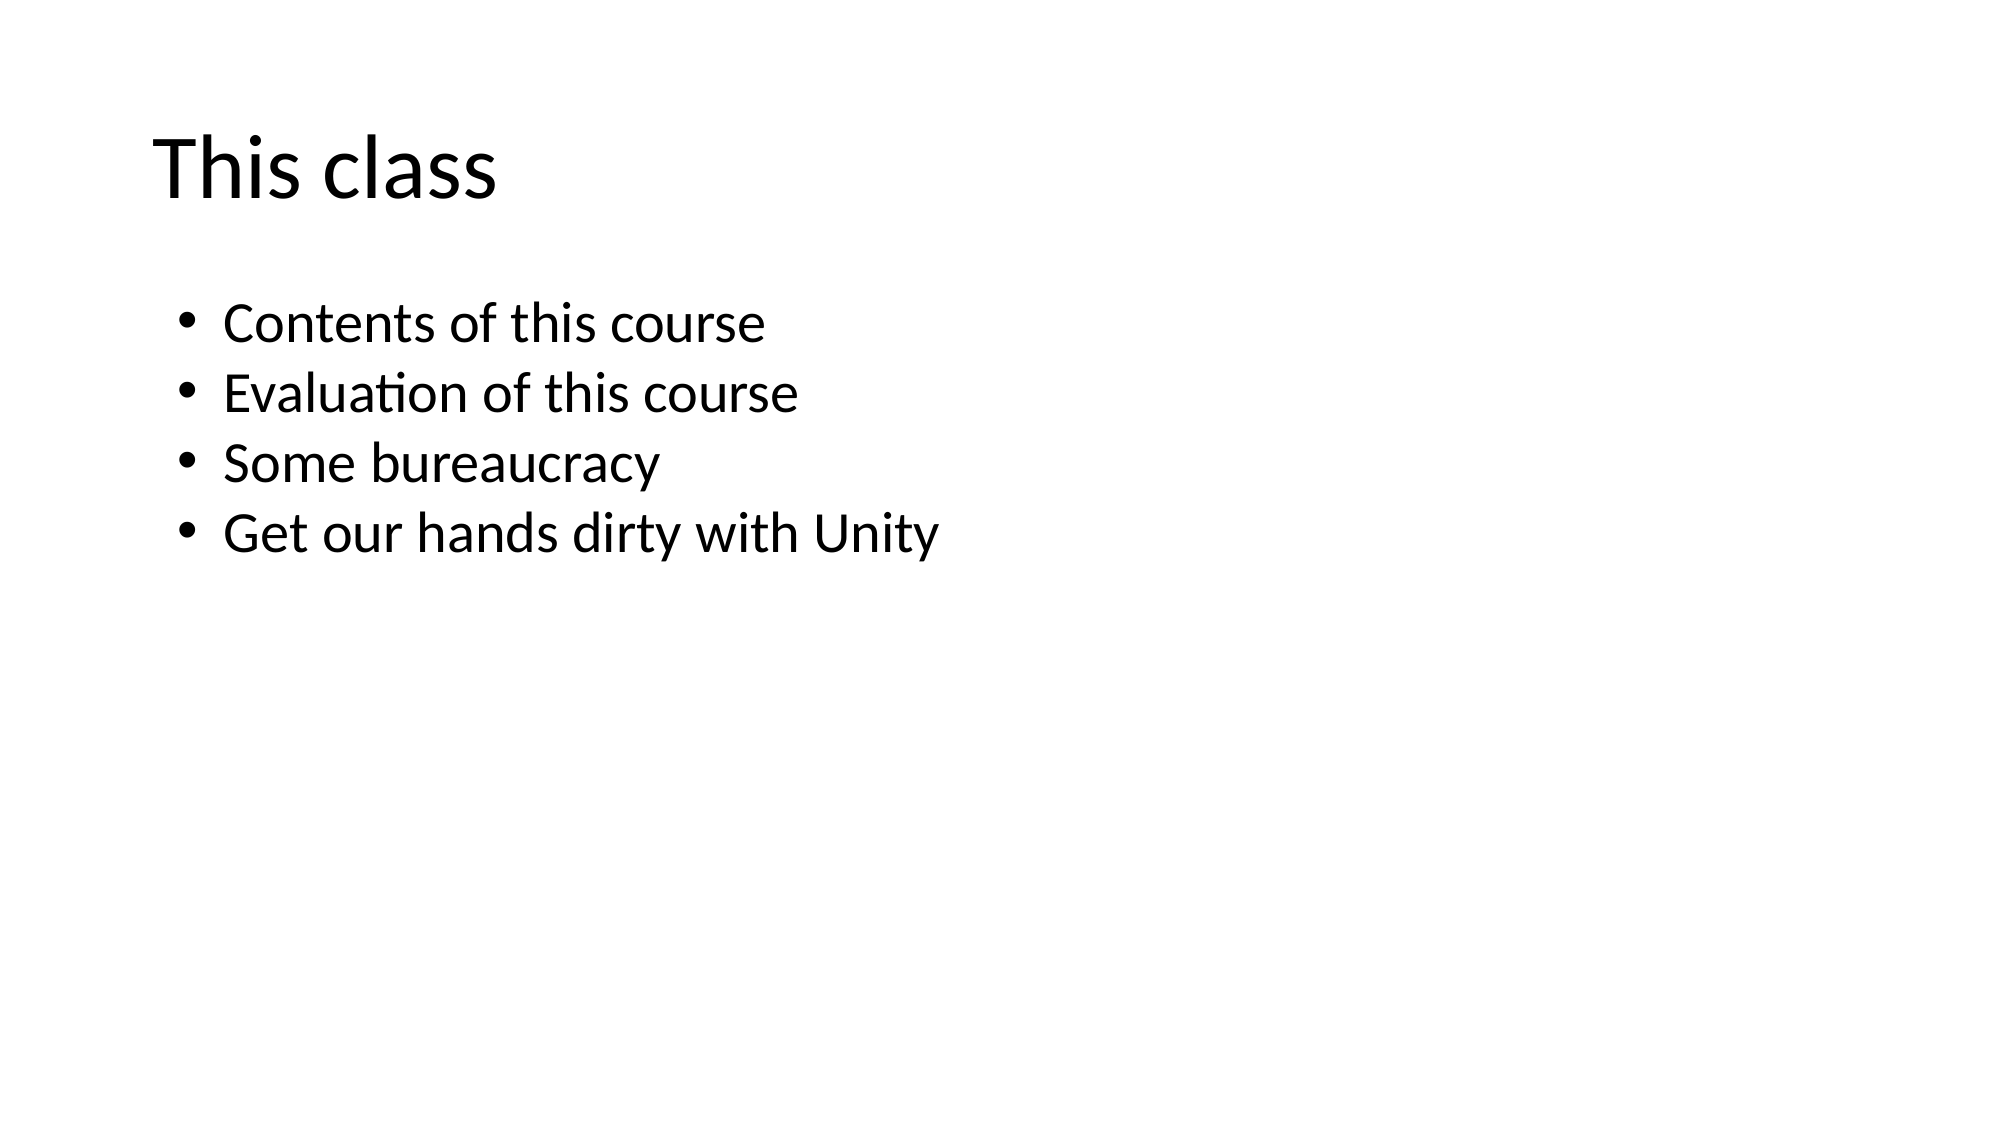

# This class
Contents of this course
Evaluation of this course
Some bureaucracy
Get our hands dirty with Unity